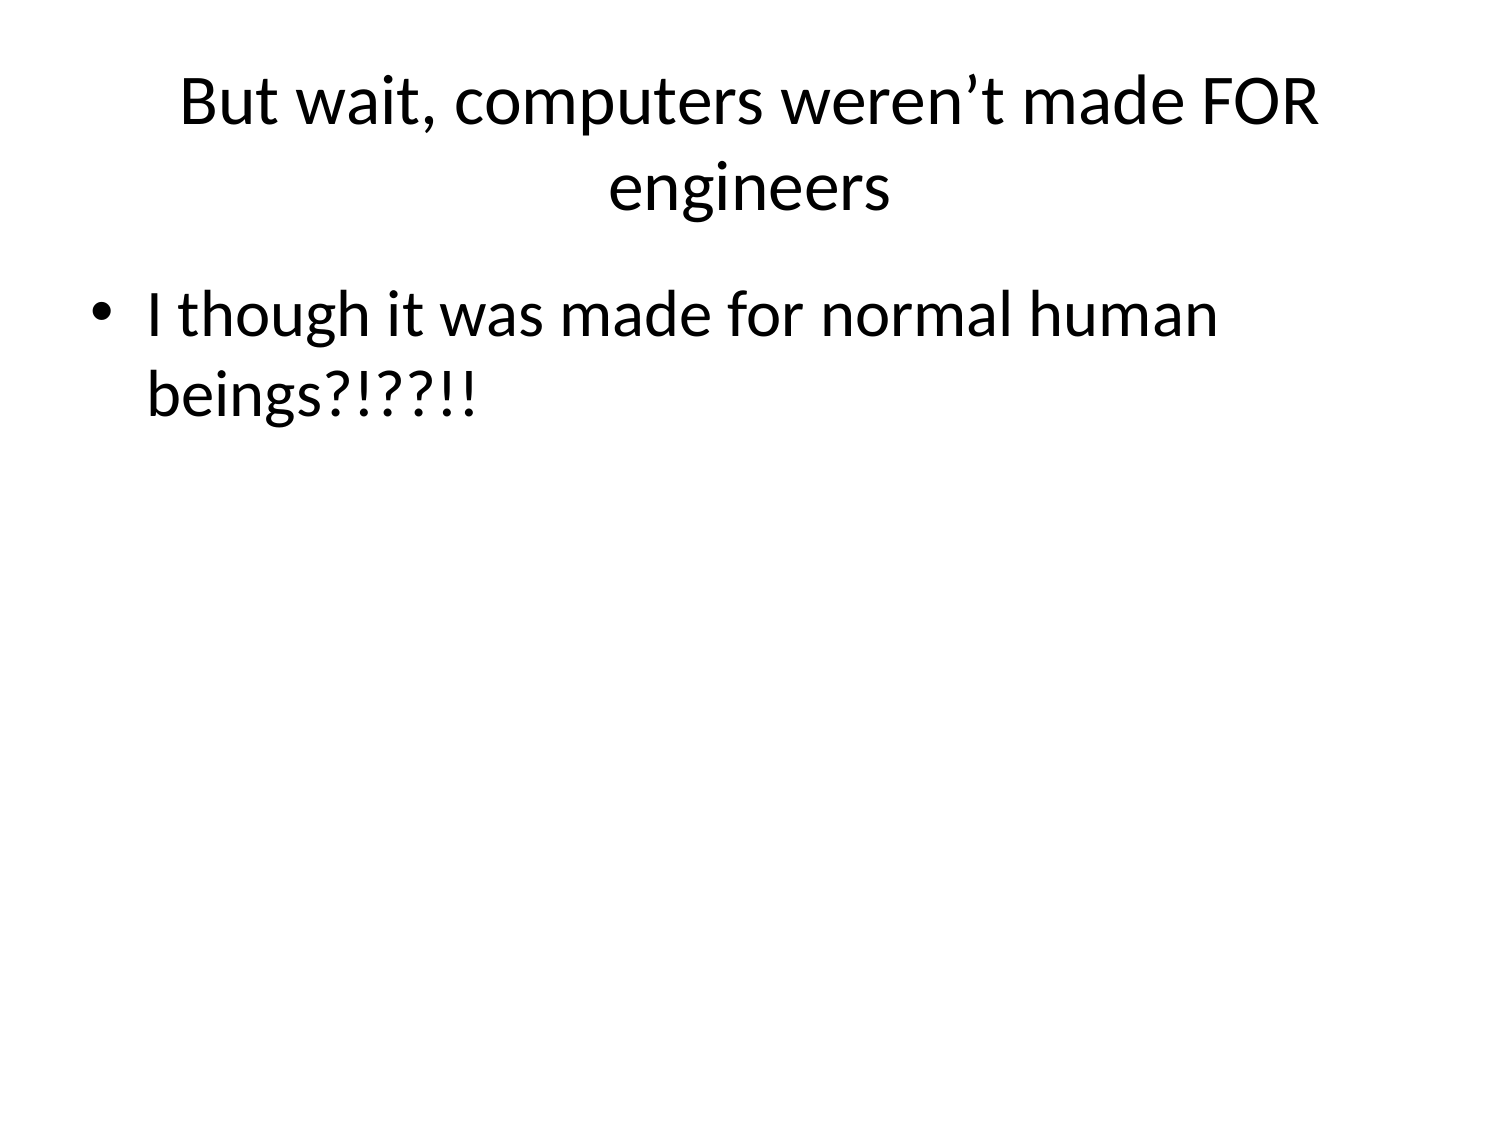

# But wait, computers weren’t made FOR engineers
I though it was made for normal human beings?!??!!